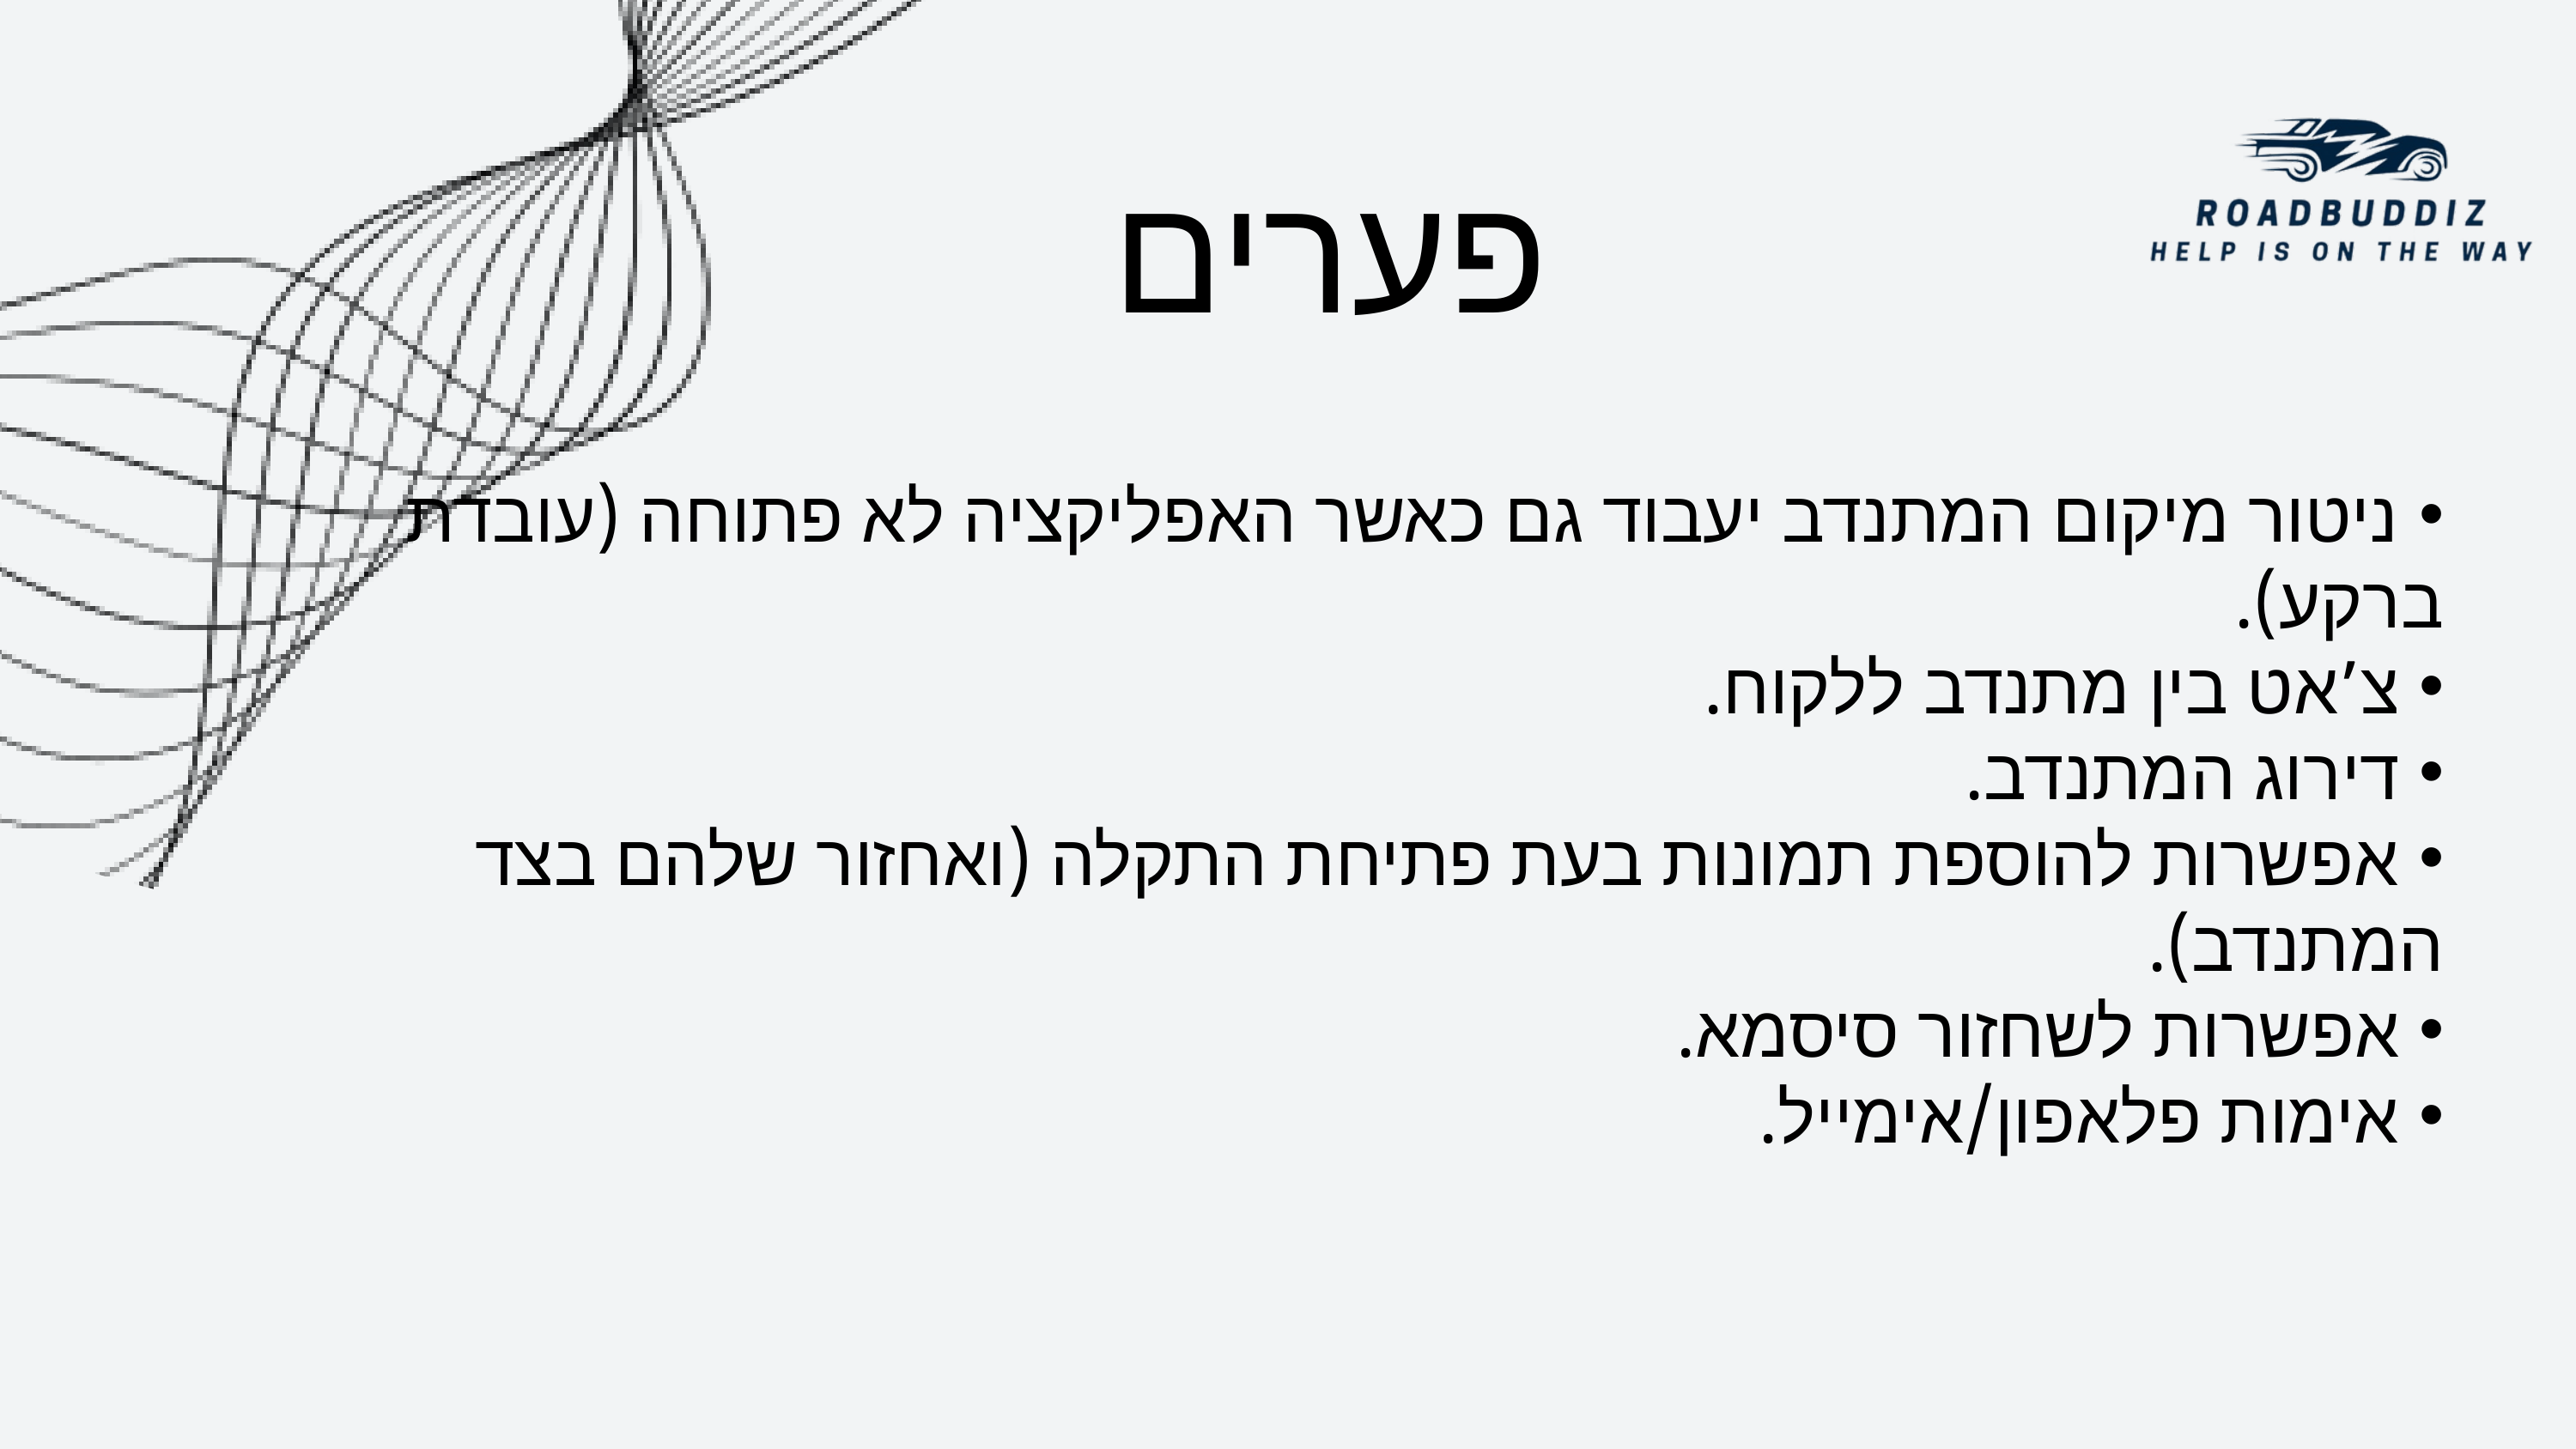

פערים
 ניטור מיקום המתנדב יעבוד גם כאשר האפליקציה לא פתוחה (עובדת ברקע).
 צ’אט בין מתנדב ללקוח.
 דירוג המתנדב.
 אפשרות להוספת תמונות בעת פתיחת התקלה (ואחזור שלהם בצד המתנדב).
 אפשרות לשחזור סיסמא.
 אימות פלאפון/אימייל.